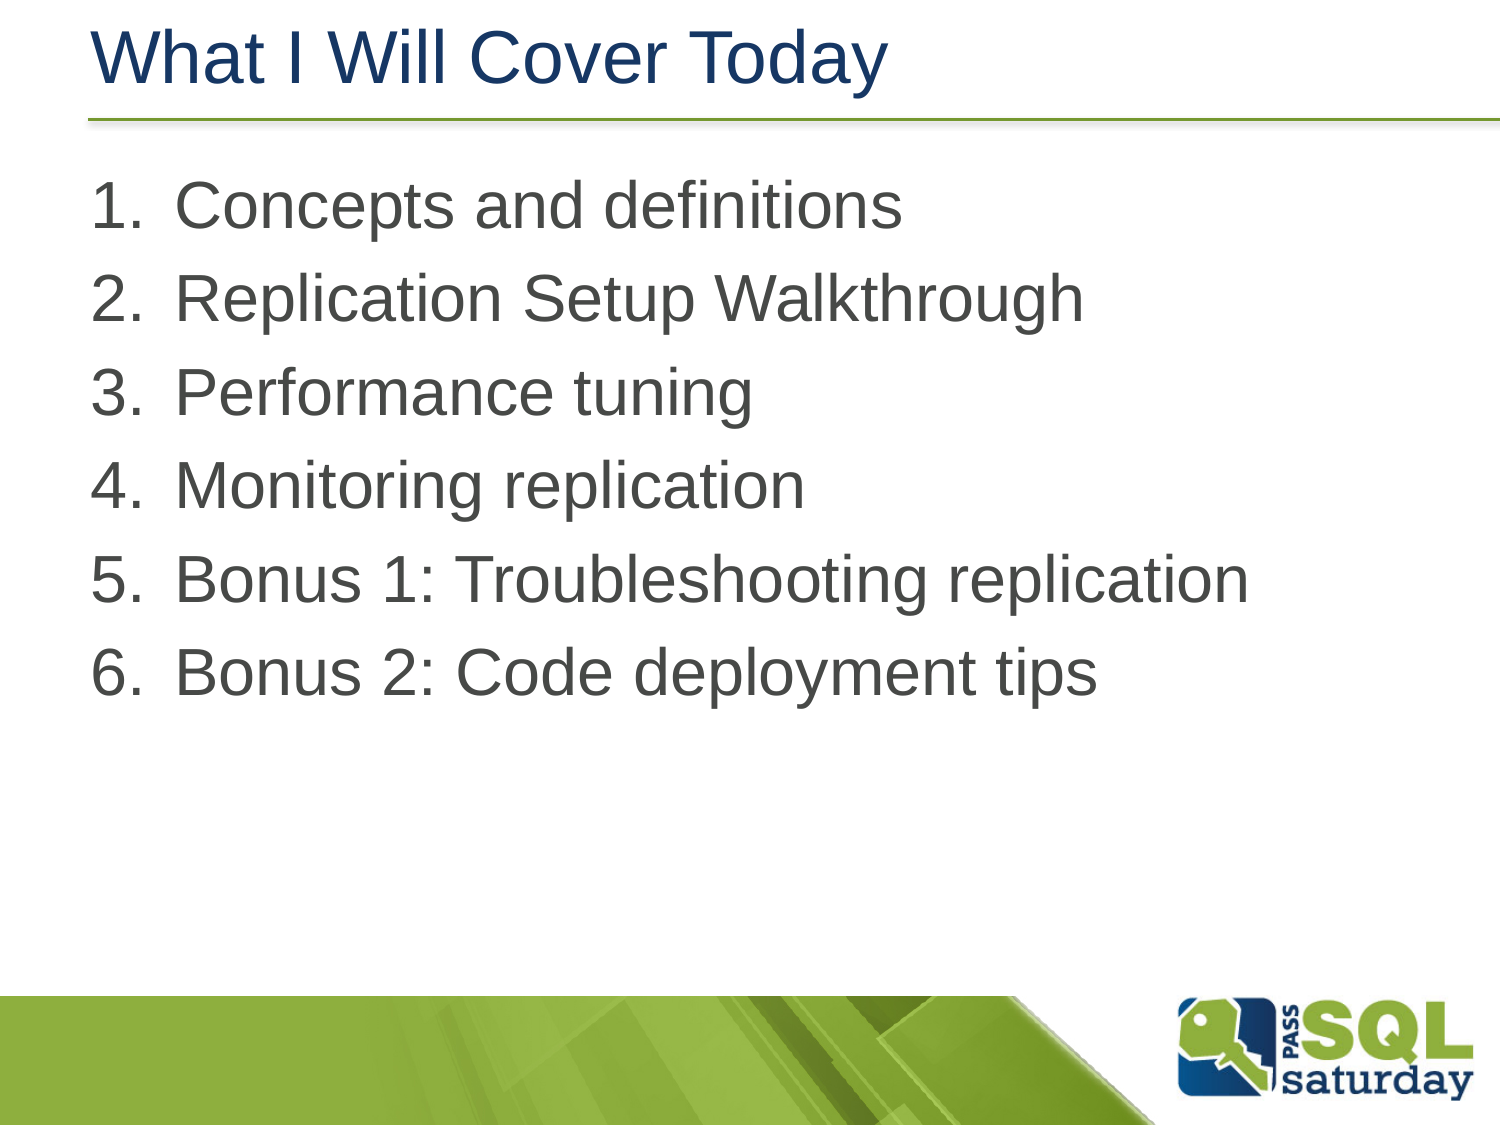

# What I Will Cover Today
Concepts and definitions
Replication Setup Walkthrough
Performance tuning
Monitoring replication
Bonus 1: Troubleshooting replication
Bonus 2: Code deployment tips